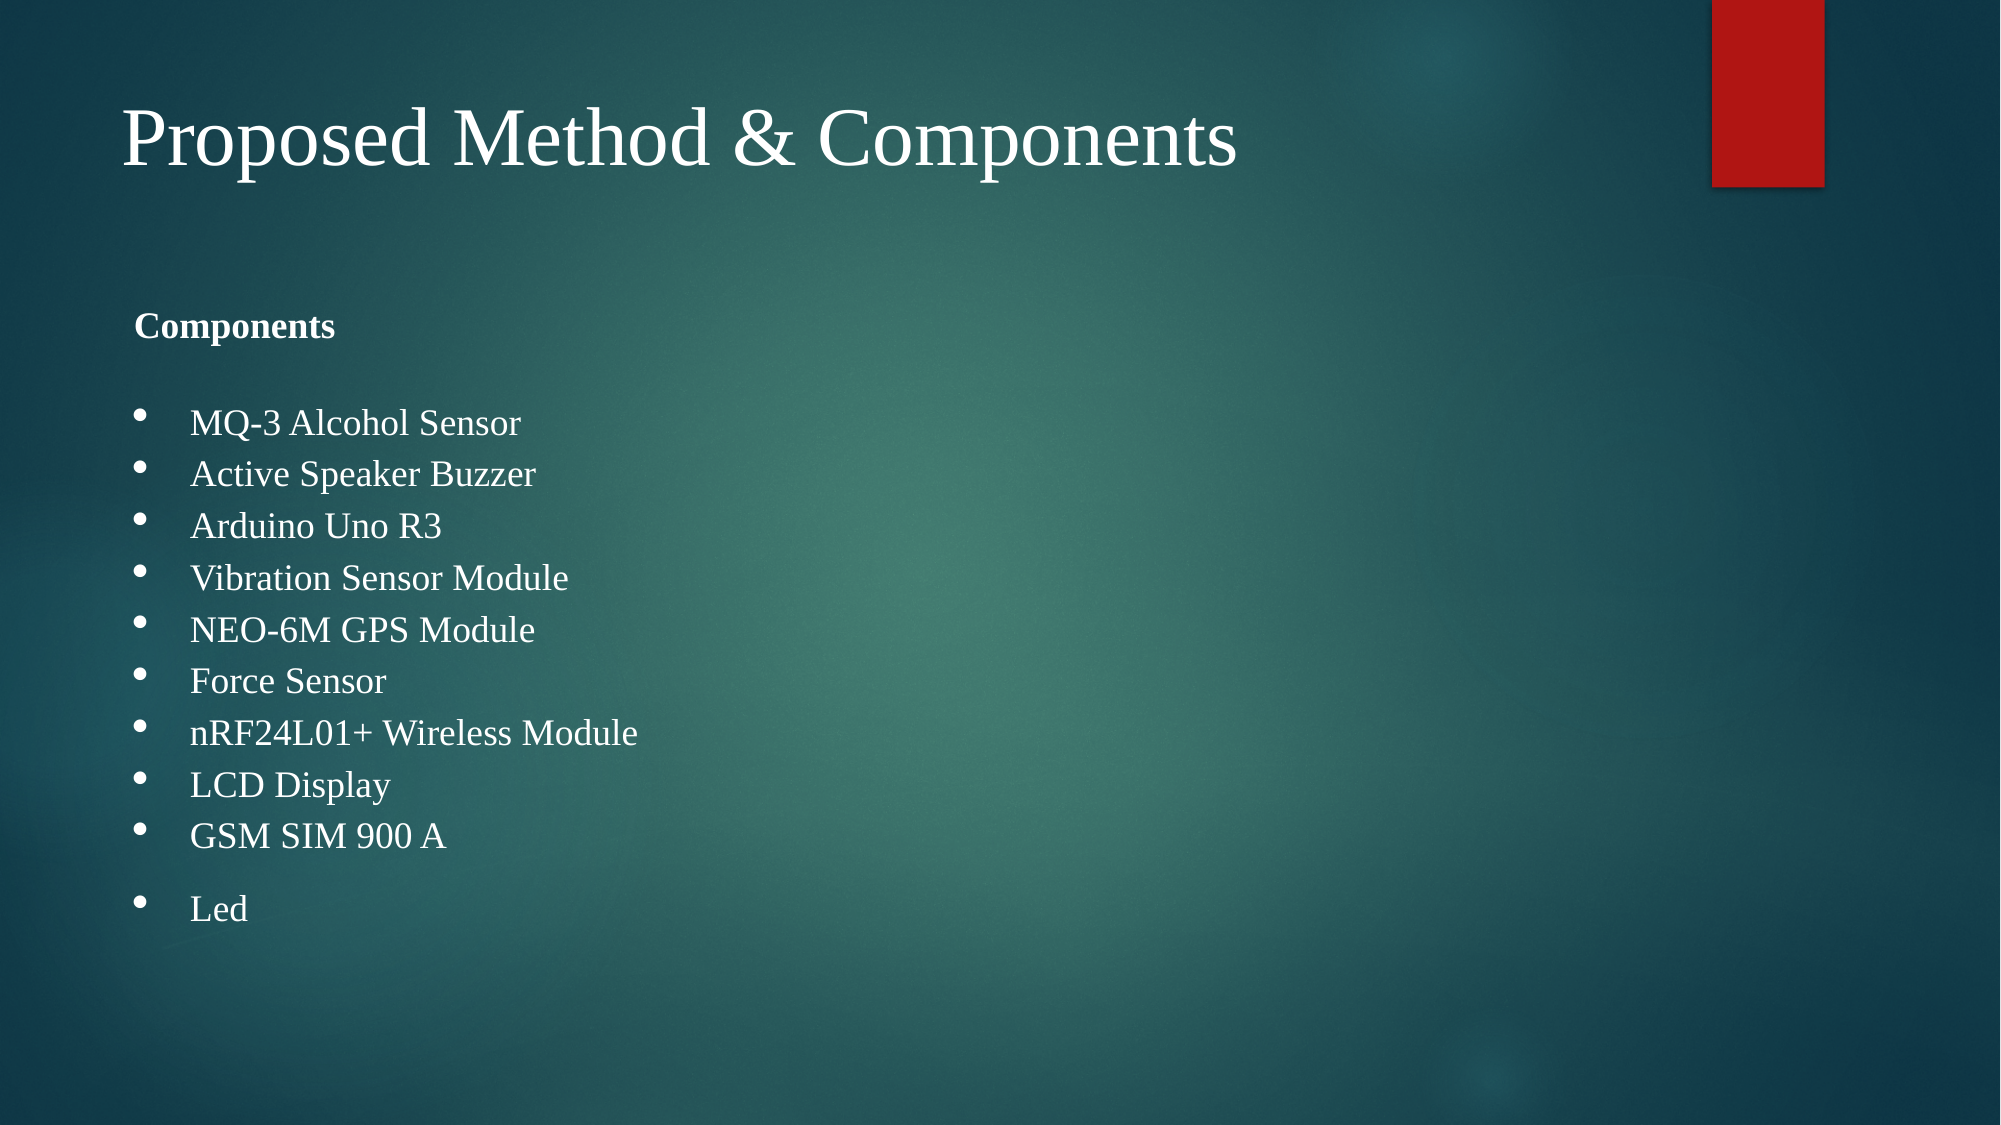

# Proposed Method & Components
Components

MQ-3 Alcohol Sensor
Active Speaker Buzzer
Arduino Uno R3
Vibration Sensor Module
NEO-6M GPS Module
Force Sensor
nRF24L01+ Wireless Module
LCD Display
GSM SIM 900 A
Led